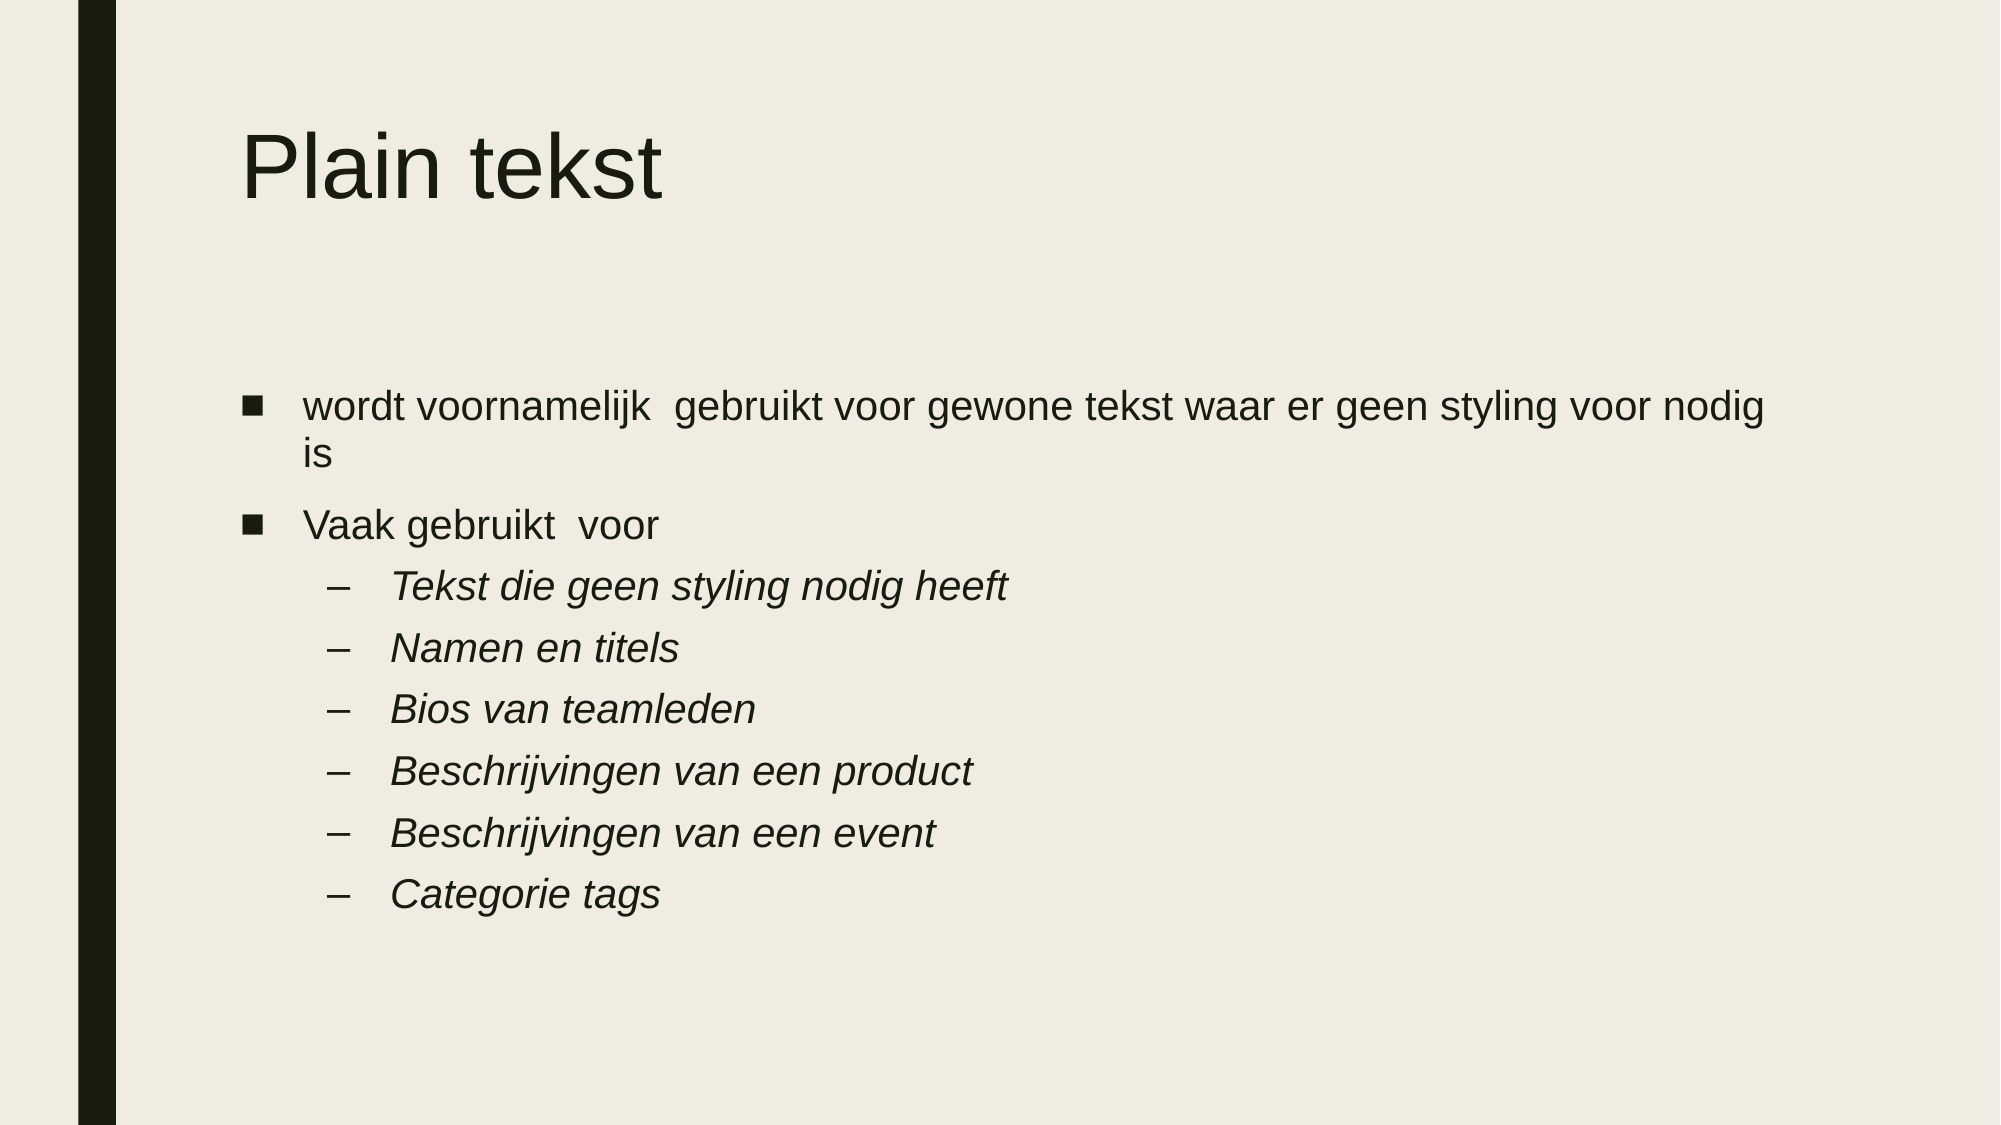

# Plain tekst
wordt voornamelijk  gebruikt voor gewone tekst waar er geen styling voor nodig is
Vaak gebruikt  voor
Tekst die geen styling nodig heeft
Namen en titels
Bios van teamleden
Beschrijvingen van een product
Beschrijvingen van een event
Categorie tags